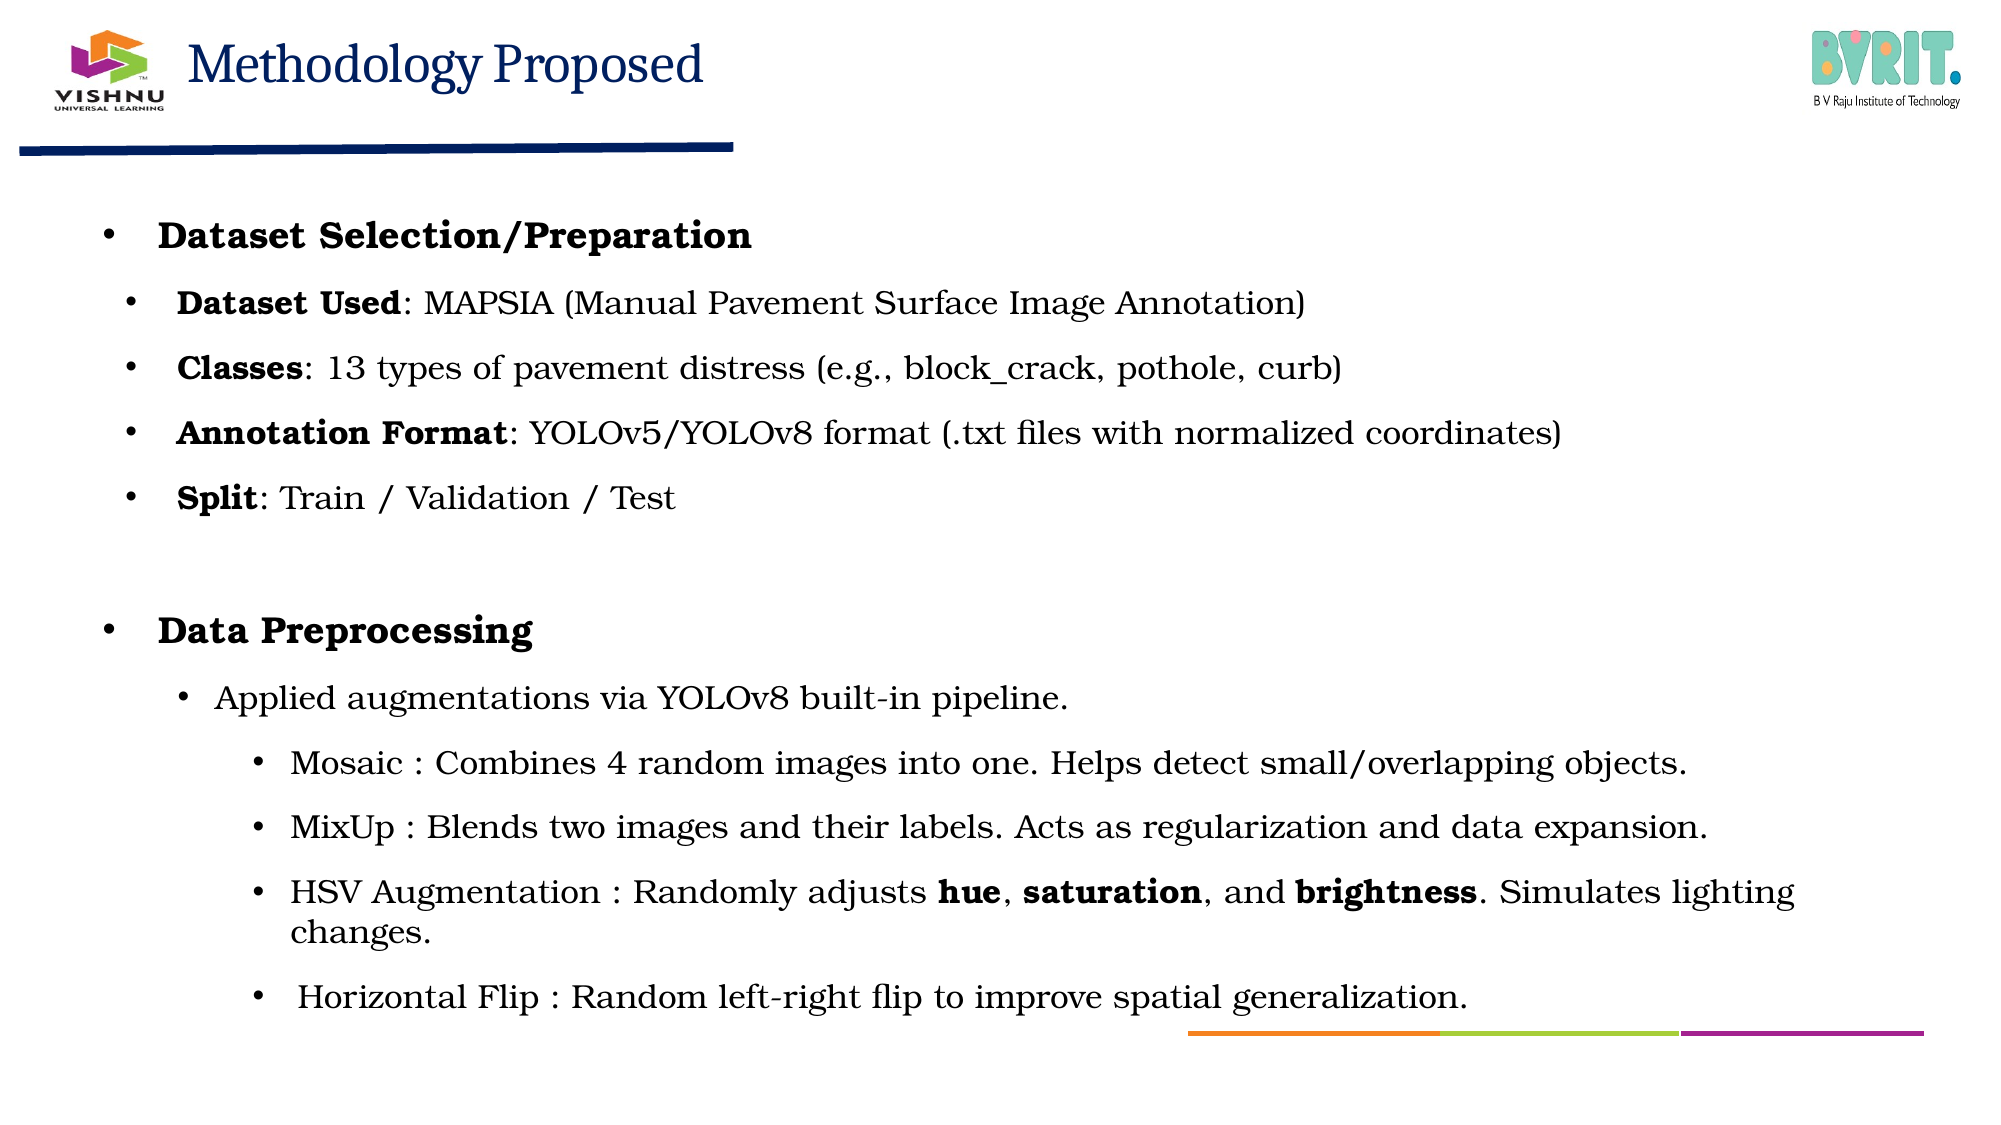

# Methodology Proposed
Dataset Selection/Preparation
Dataset Used: MAPSIA (Manual Pavement Surface Image Annotation)
Classes: 13 types of pavement distress (e.g., block_crack, pothole, curb)
Annotation Format: YOLOv5/YOLOv8 format (.txt files with normalized coordinates)
Split: Train / Validation / Test

Data Preprocessing
Applied augmentations via YOLOv8 built-in pipeline.
Mosaic : Combines 4 random images into one. Helps detect small/overlapping objects.
MixUp : Blends two images and their labels. Acts as regularization and data expansion.
HSV Augmentation : Randomly adjusts hue, saturation, and brightness. Simulates lighting changes.
Horizontal Flip : Random left-right flip to improve spatial generalization.